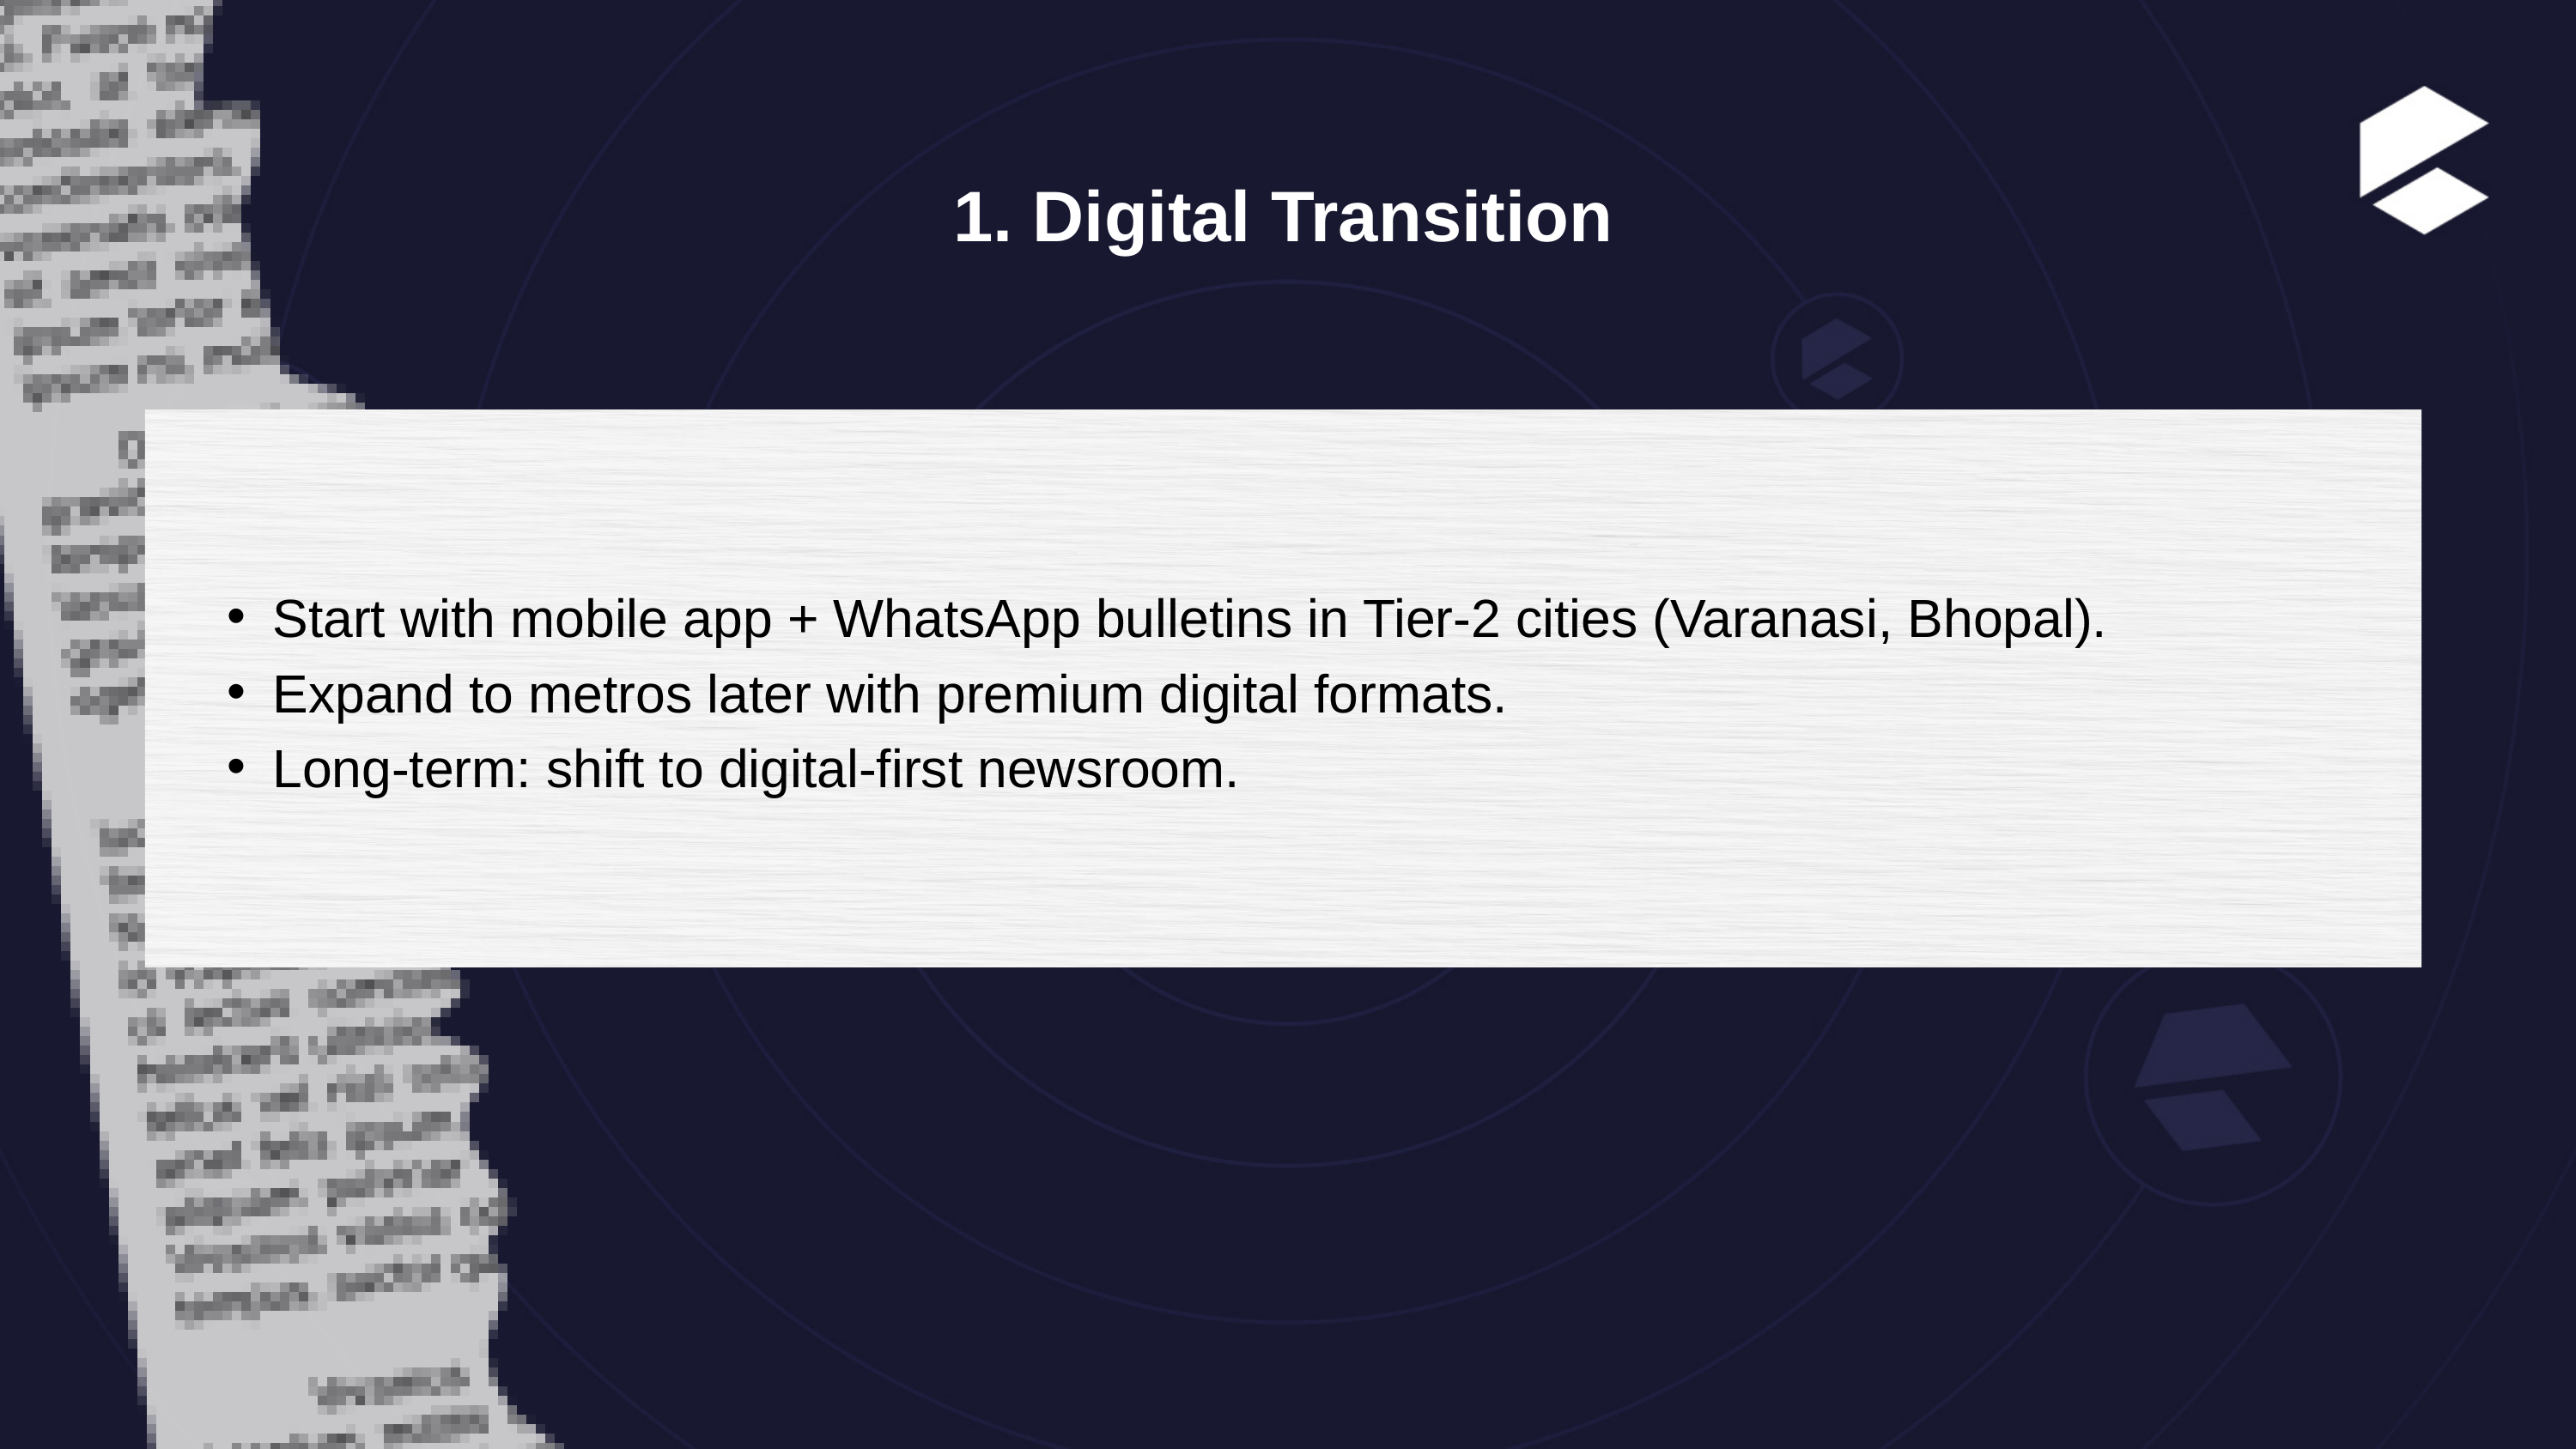

1. Digital Transition
Start with mobile app + WhatsApp bulletins in Tier-2 cities (Varanasi, Bhopal).
Expand to metros later with premium digital formats.
Long-term: shift to digital-first newsroom.